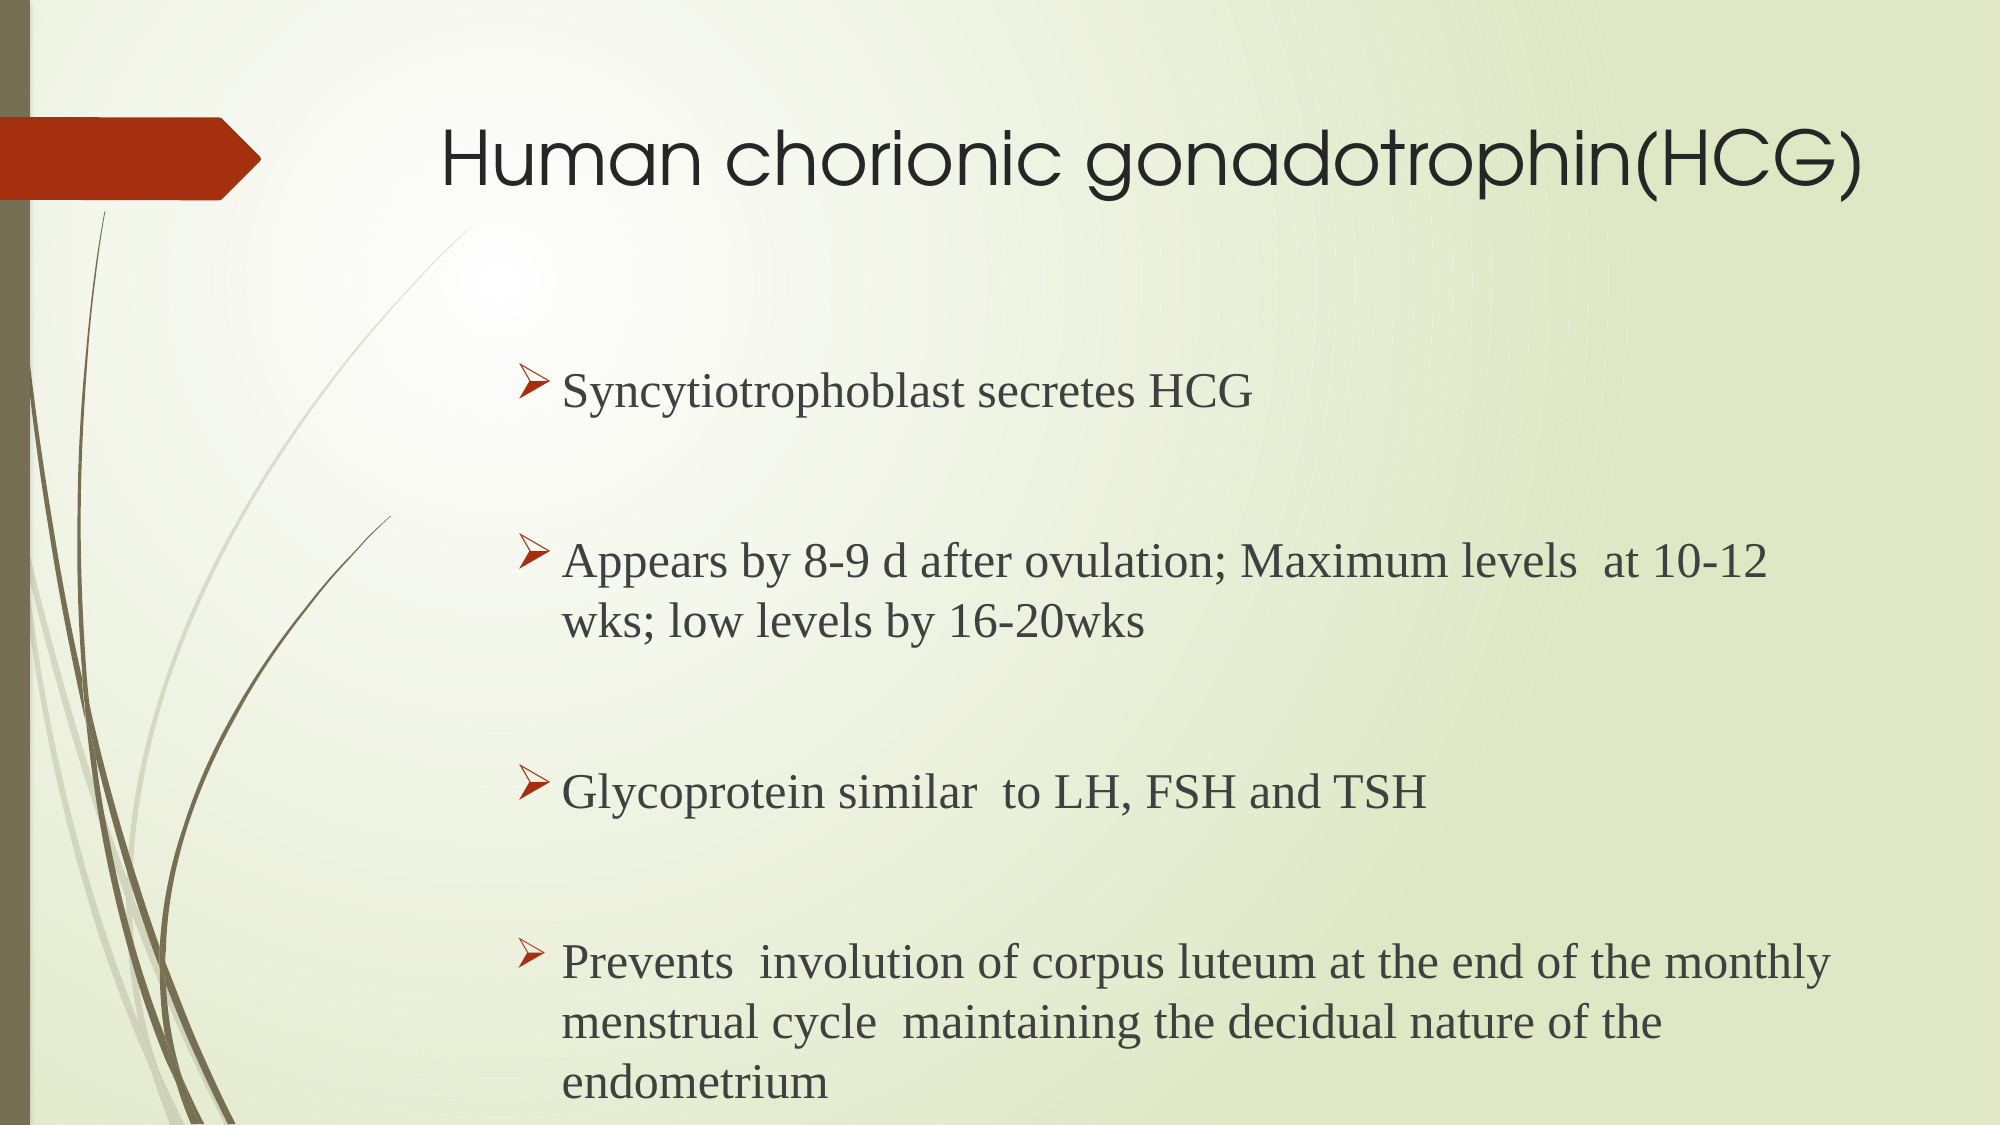

# Human chorionic gonadotrophin(HCG)
Syncytiotrophoblast secretes HCG

Appears by 8-9 d after ovulation; Maximum levels  at 10-12 wks; low levels by 16-20wks

Glycoprotein similar  to LH, FSH and TSH

Prevents  involution of corpus luteum at the end of the monthly menstrual cycle  maintaining the decidual nature of the endometrium